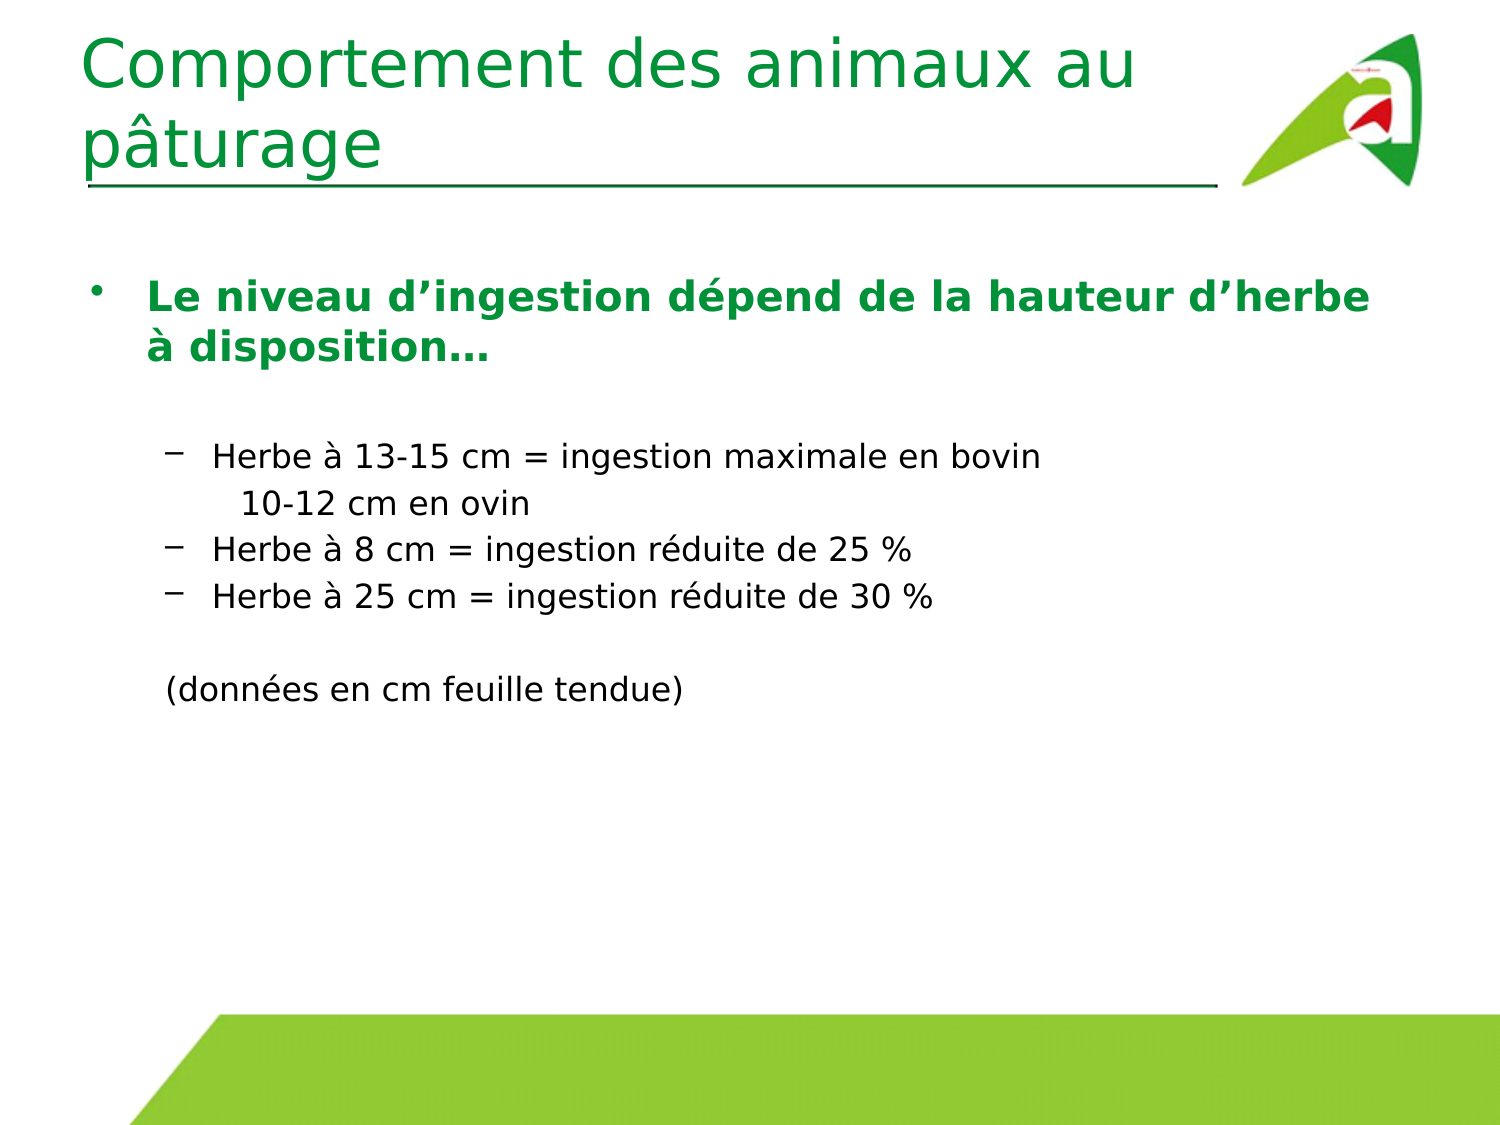

# Comportement des animaux au pâturage
Le niveau d’ingestion dépend de la hauteur d’herbe à disposition…

Herbe à 13-15 cm = ingestion maximale en bovin
10-12 cm en ovin
Herbe à 8 cm = ingestion réduite de 25 %
Herbe à 25 cm = ingestion réduite de 30 %

(données en cm feuille tendue)